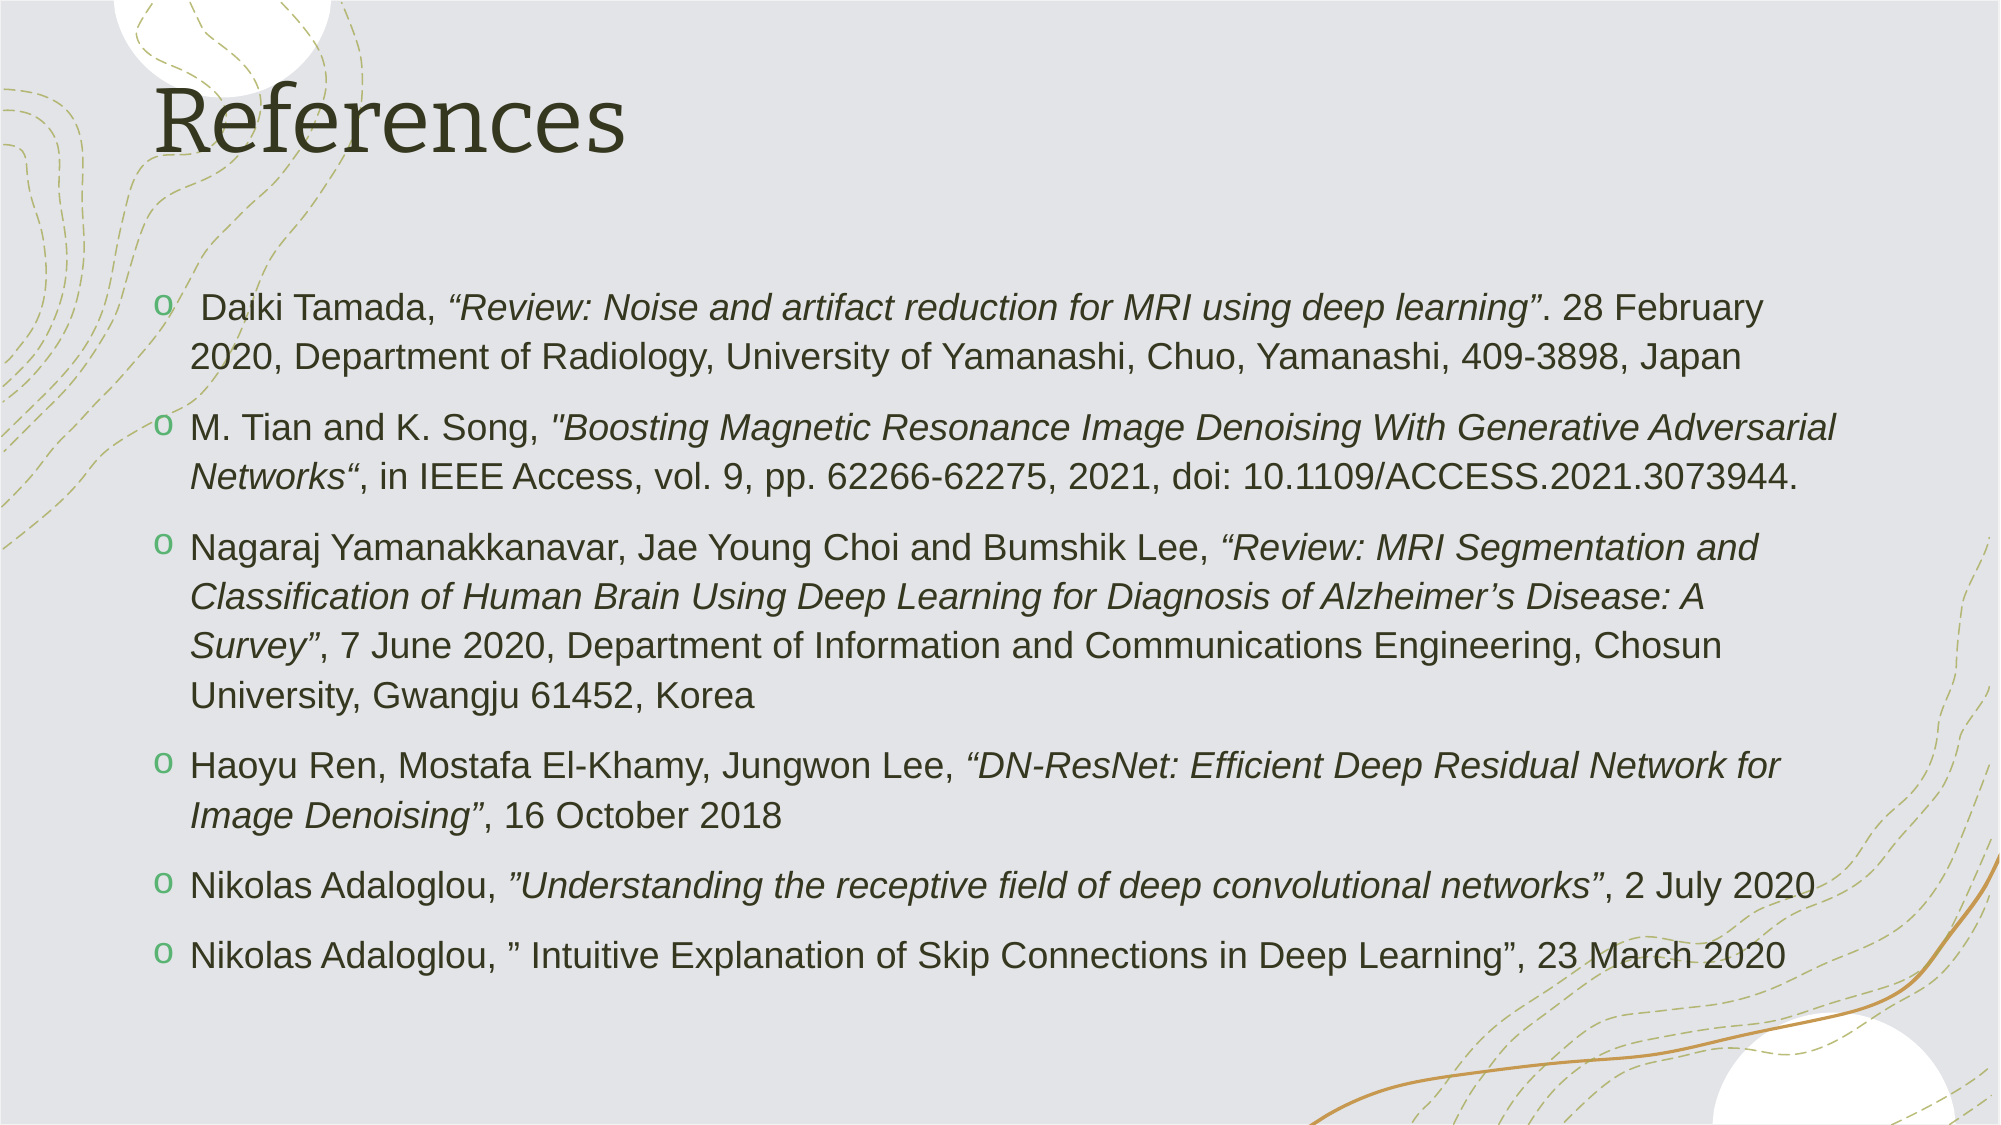

# References
 Daiki Tamada, “Review: Noise and artifact reduction for MRI using deep learning”. 28 February 2020, Department of Radiology, University of Yamanashi, Chuo, Yamanashi, 409-3898, Japan
M. Tian and K. Song, "Boosting Magnetic Resonance Image Denoising With Generative Adversarial Networks“, in IEEE Access, vol. 9, pp. 62266-62275, 2021, doi: 10.1109/ACCESS.2021.3073944.
Nagaraj Yamanakkanavar, Jae Young Choi and Bumshik Lee, “Review: MRI Segmentation and Classification of Human Brain Using Deep Learning for Diagnosis of Alzheimer’s Disease: A Survey”, 7 June 2020, Department of Information and Communications Engineering, Chosun University, Gwangju 61452, Korea
Haoyu Ren, Mostafa El-Khamy, Jungwon Lee, “DN-ResNet: Efficient Deep Residual Network for Image Denoising”, 16 October 2018
Nikolas Adaloglou, ”Understanding the receptive field of deep convolutional networks”, 2 July 2020
Nikolas Adaloglou, ” Intuitive Explanation of Skip Connections in Deep Learning”, 23 March 2020